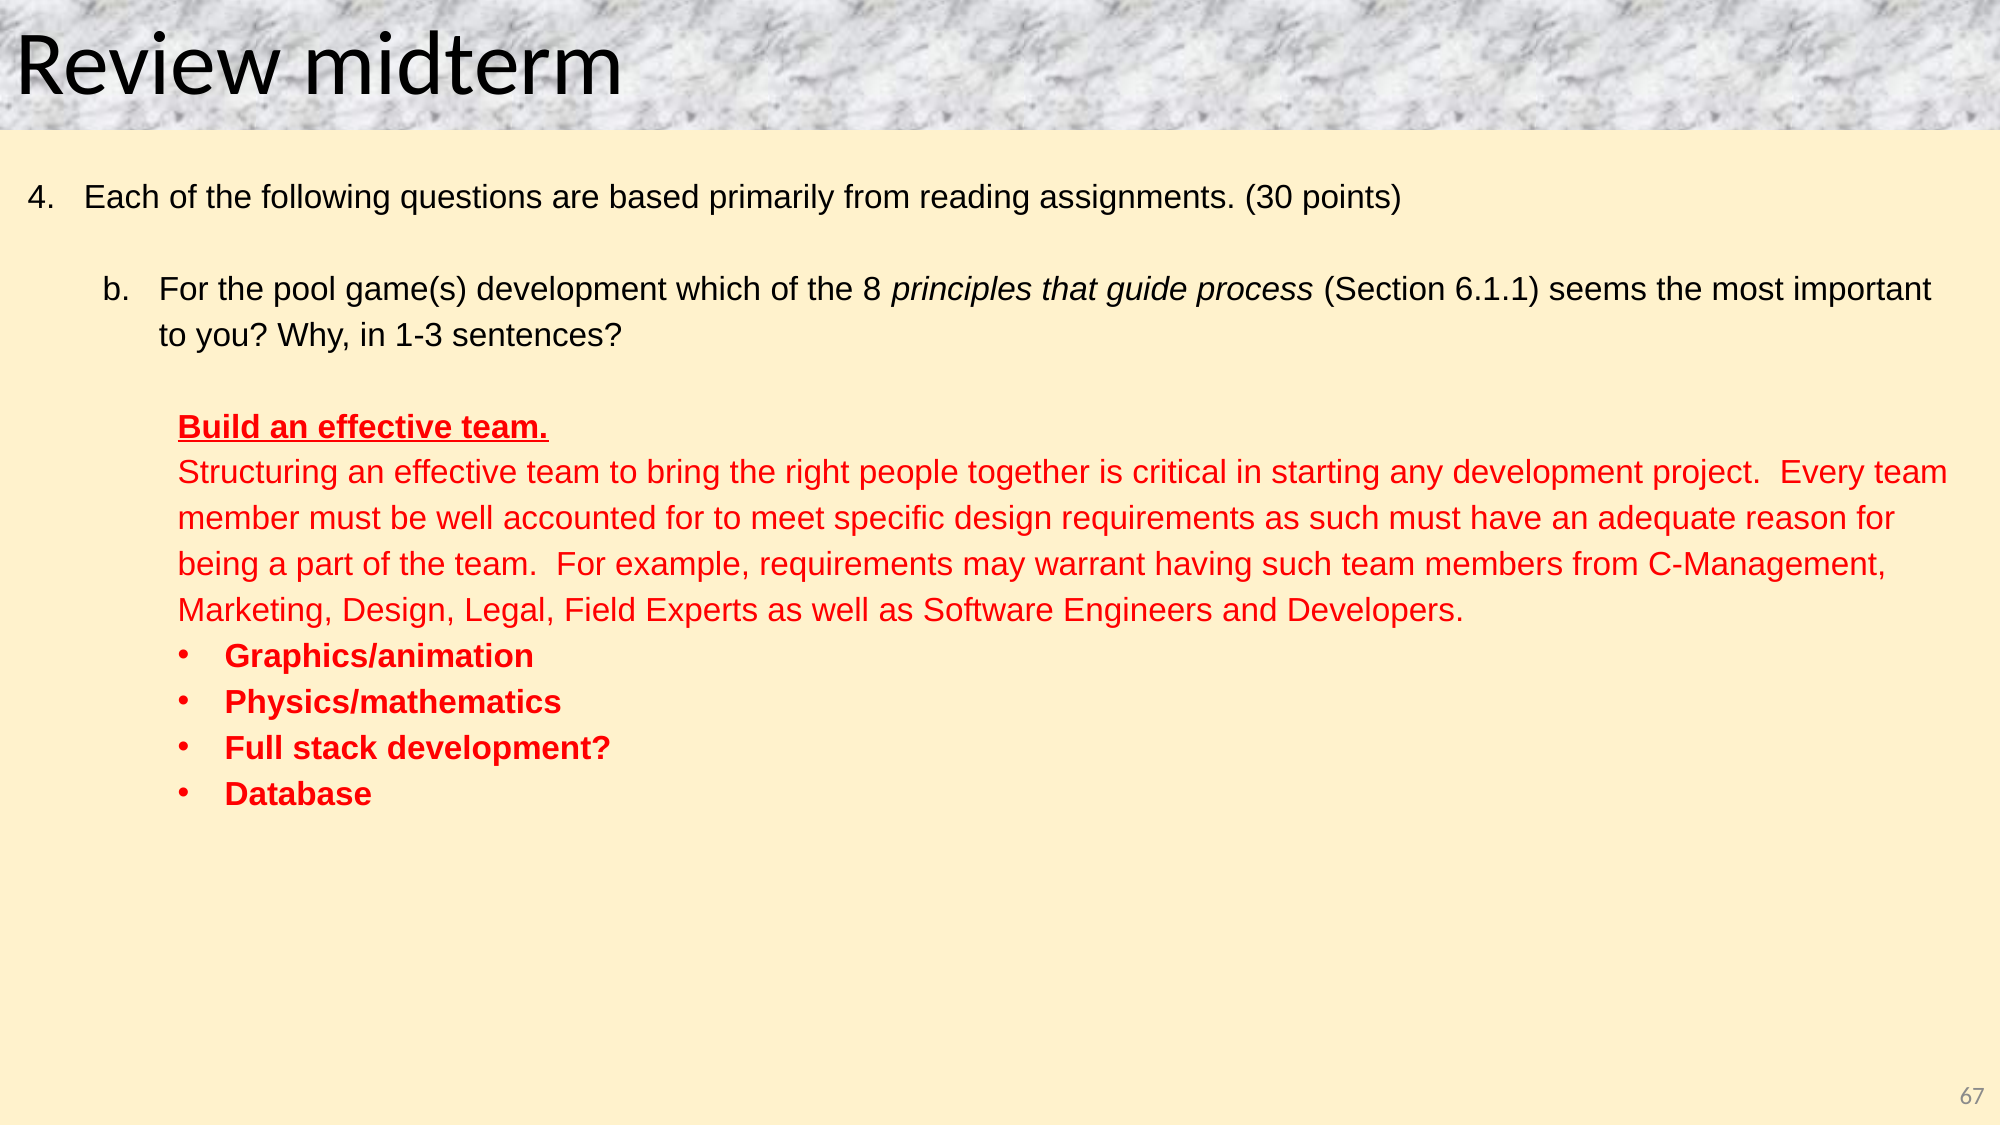

# Review midterm
Each of the following questions are based primarily from reading assignments. (30 points)

For the pool game(s) development which of the 8 principles that guide process (Section 6.1.1) seems the most important to you? Why, in 1-3 sentences?

Build an effective team.
Structuring an effective team to bring the right people together is critical in starting any development project.  Every team member must be well accounted for to meet specific design requirements as such must have an adequate reason for being a part of the team.  For example, requirements may warrant having such team members from C-Management, Marketing, Design, Legal, Field Experts as well as Software Engineers and Developers.
Graphics/animation
Physics/mathematics
Full stack development?
Database

67